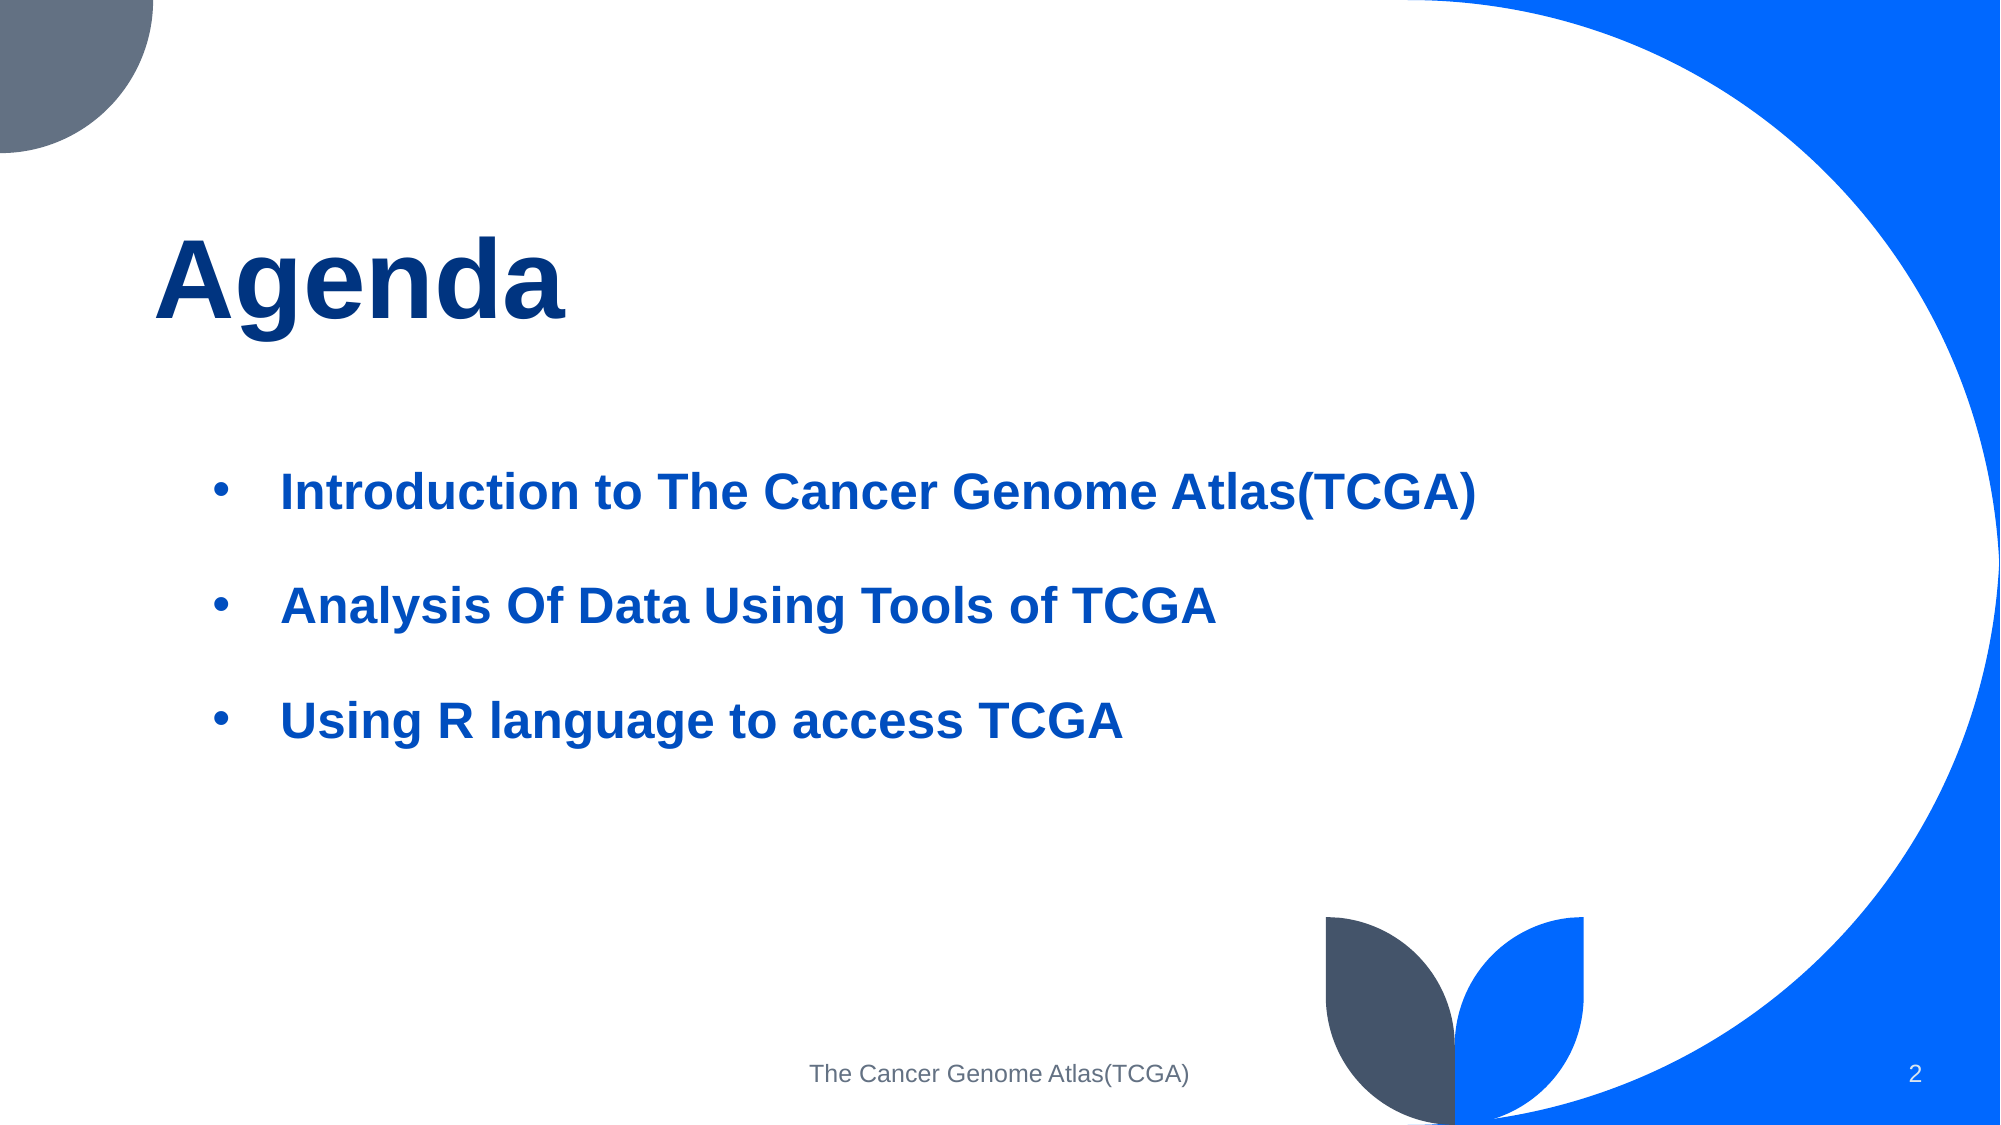

# Agenda
Introduction to The Cancer Genome Atlas(TCGA)
Analysis Of Data Using Tools of TCGA
Using R language to access TCGA

The Cancer Genome Atlas(TCGA)
2